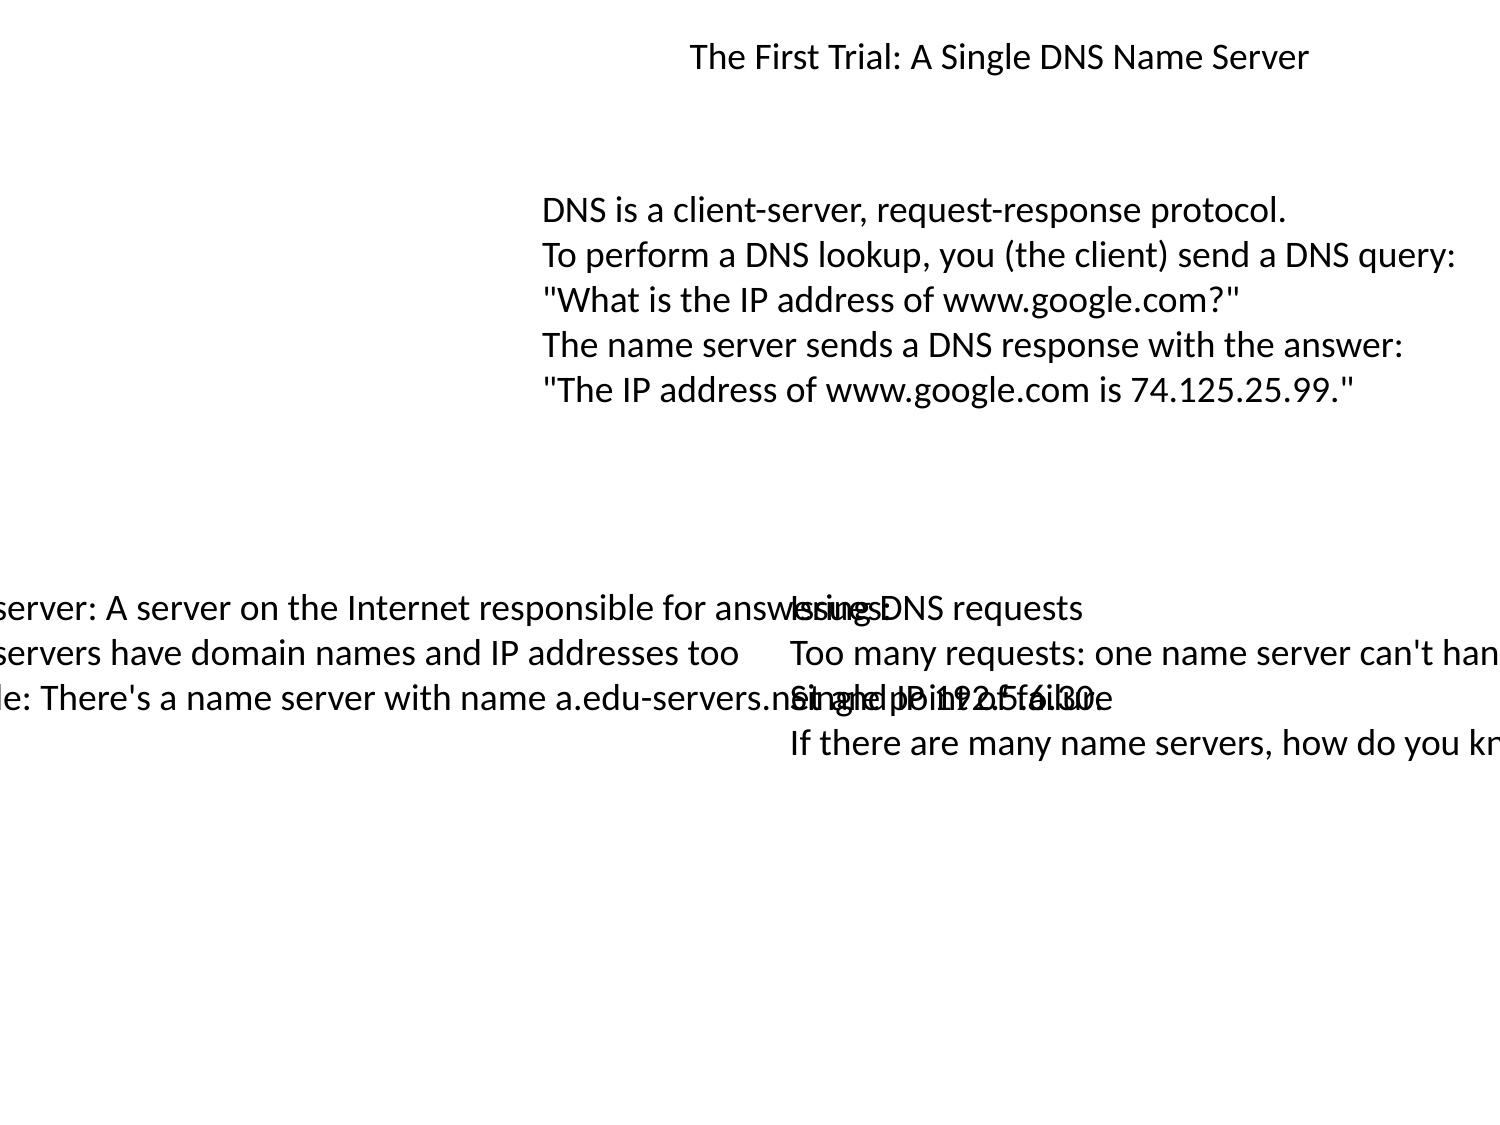

The First Trial: A Single DNS Name Server
DNS is a client-server, request-response protocol.
To perform a DNS lookup, you (the client) send a DNS query:
"What is the IP address of www.google.com?"
The name server sends a DNS response with the answer:
"The IP address of www.google.com is 74.125.25.99."
Name server: A server on the Internet responsible for answering DNS requests
Name servers have domain names and IP addresses too
Example: There's a name server with name a.edu-servers.net and IP 192.5.6.30.
Issues:
Too many requests: one name server can't handle every DNS request from the entire Internet
Single point of failure
If there are many name servers, how do you know which one to contact?